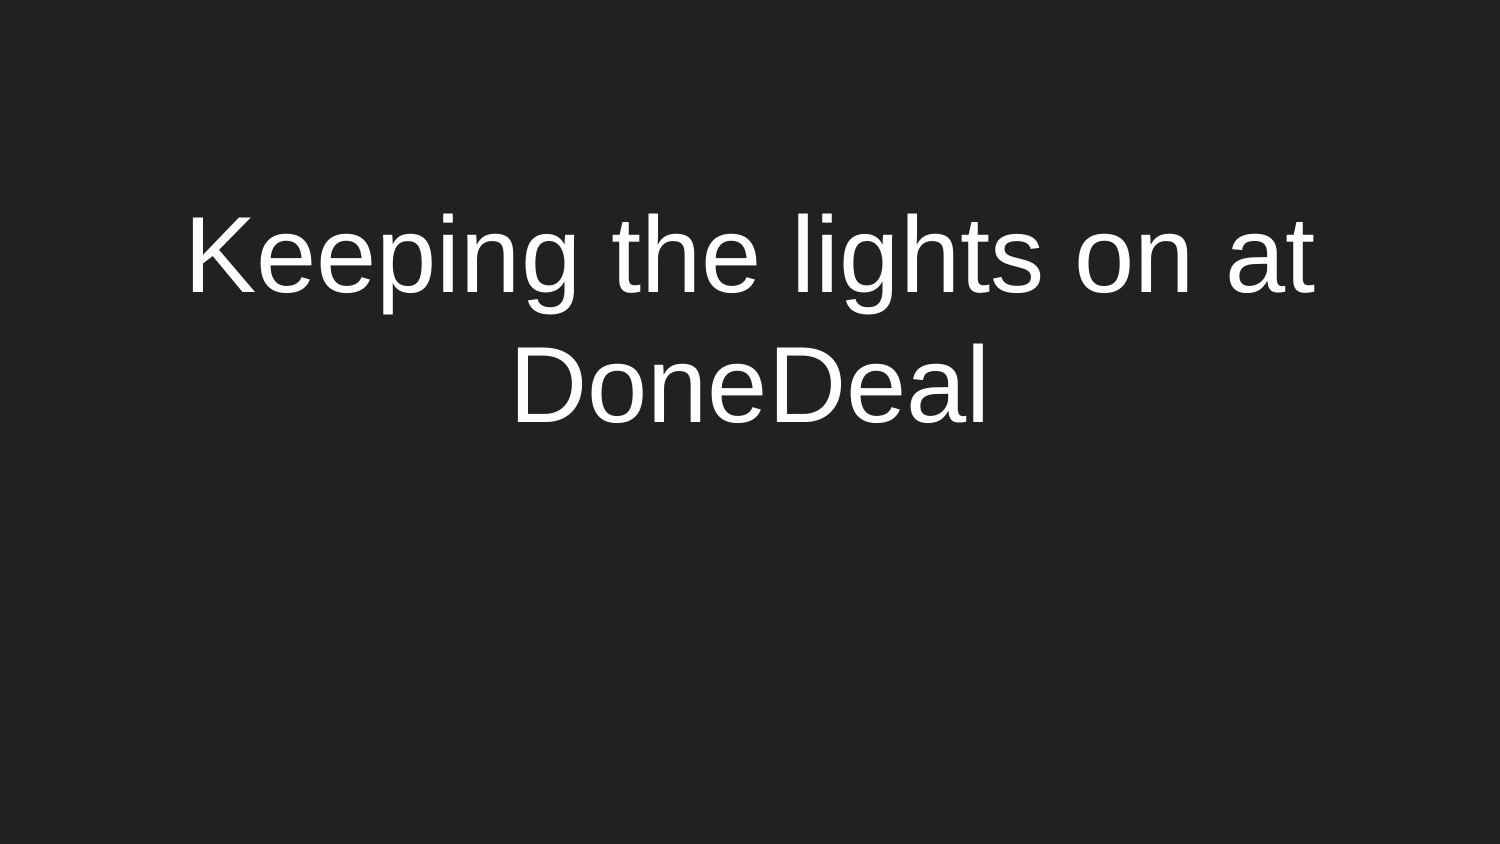

# Keeping the lights on at DoneDeal